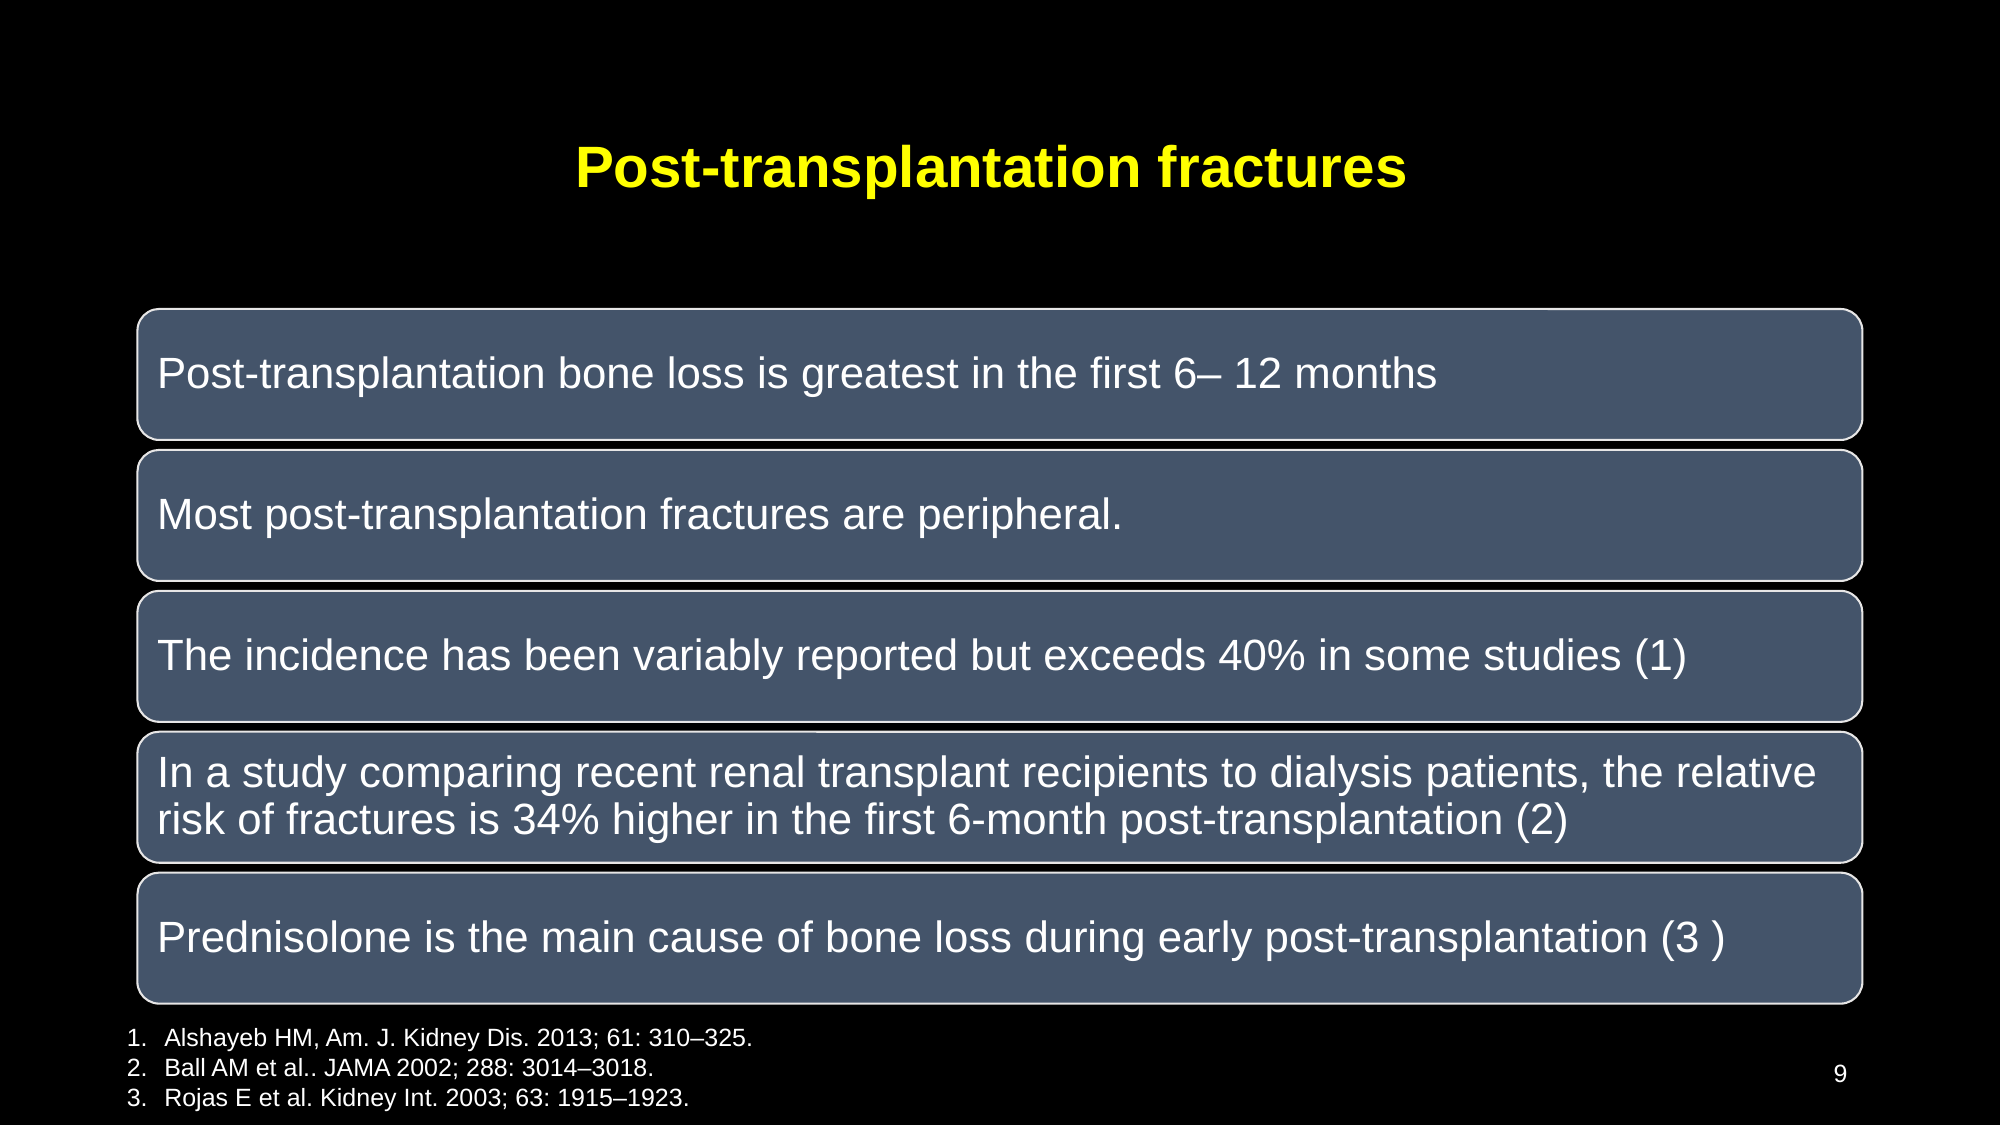

# Post-transplantation fractures

Post-transplantation bone loss is greatest in the first 6– 12 months

Most post-transplantation fractures are peripheral.

The incidence has been variably reported but exceeds 40% in some studies (1)

In a study comparing recent renal transplant recipients to dialysis patients, the relative risk of fractures is 34% higher in the first 6-month post-transplantation (2)

Prednisolone is the main cause of bone loss during early post-transplantation (3 )
Alshayeb HM, Am. J. Kidney Dis. 2013; 61: 310–325.
Ball AM et al.. JAMA 2002; 288: 3014–3018.
Rojas E et al. Kidney Int. 2003; 63: 1915–1923.
9